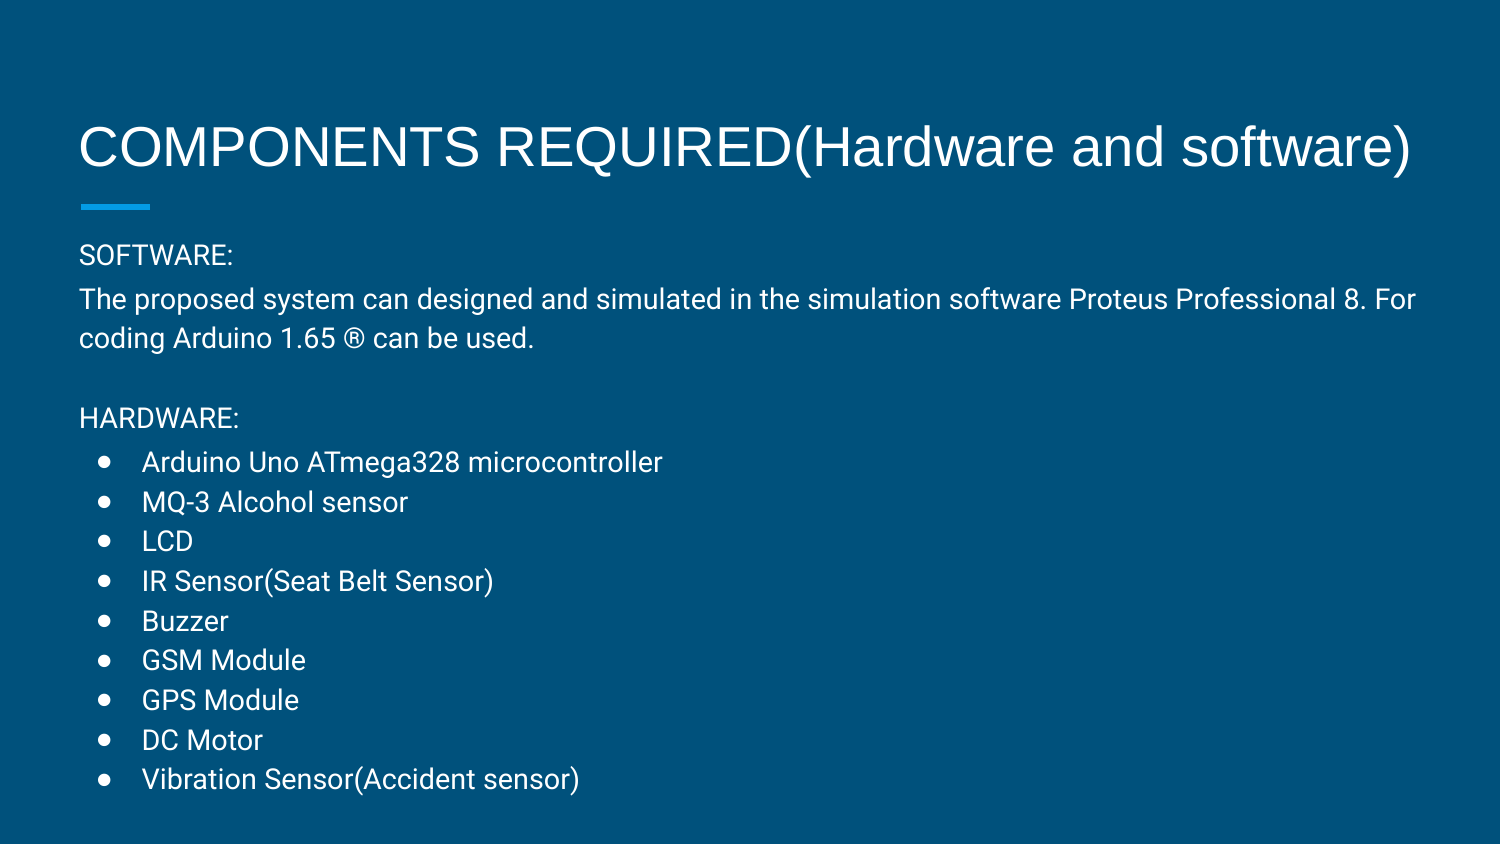

# COMPONENTS REQUIRED(Hardware and software)
SOFTWARE:
The proposed system can designed and simulated in the simulation software Proteus Professional 8. For coding Arduino 1.65 ® can be used.

HARDWARE:
Arduino Uno ATmega328 microcontroller
MQ-3 Alcohol sensor
LCD
IR Sensor(Seat Belt Sensor)
Buzzer
GSM Module
GPS Module
DC Motor
Vibration Sensor(Accident sensor)